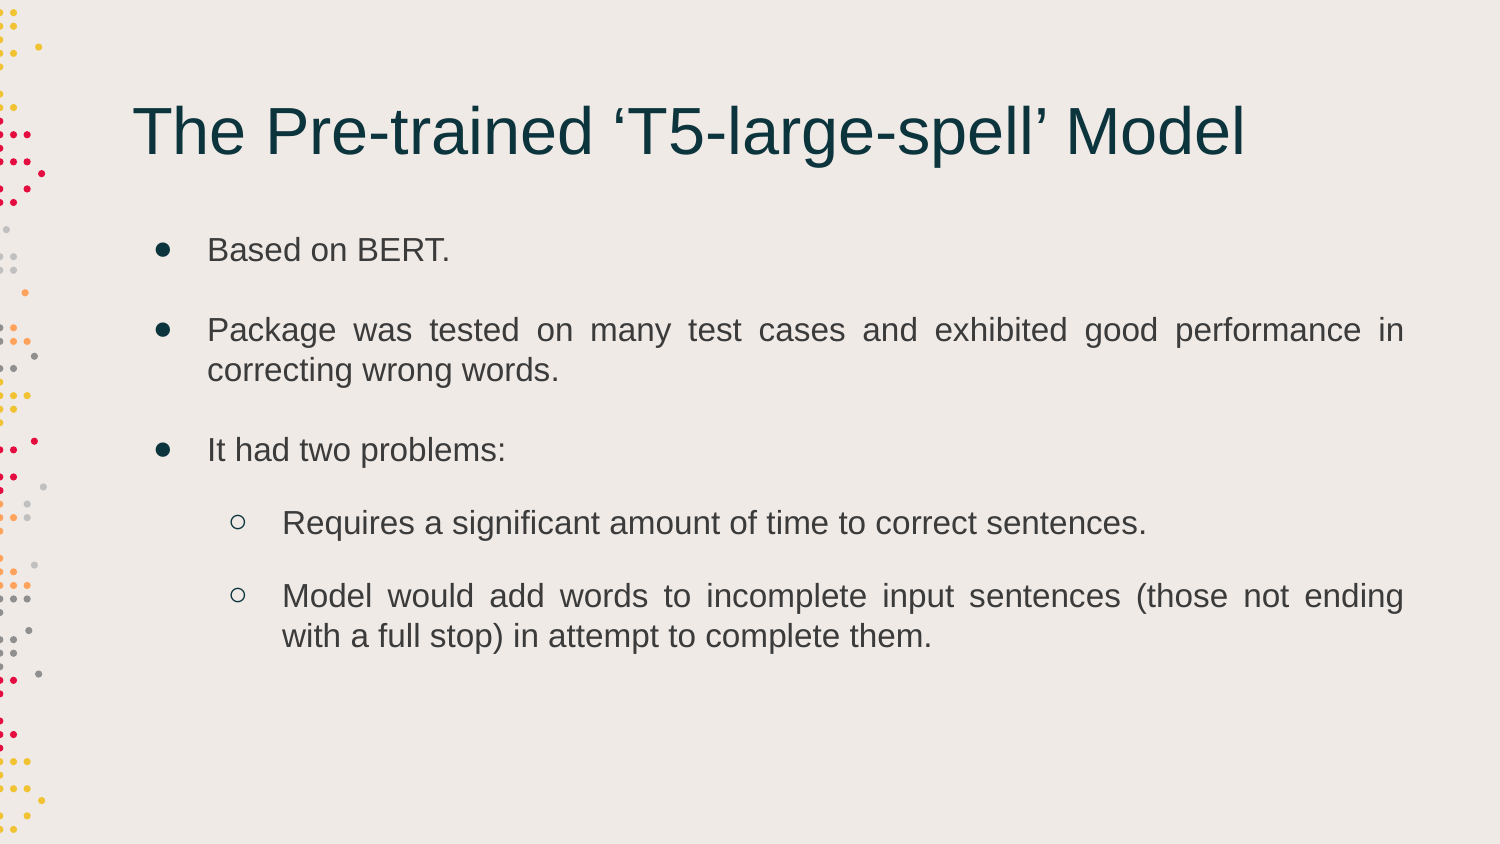

# The Pre-trained ‘T5-large-spell’ Model
Based on BERT.

Package was tested on many test cases and exhibited good performance in correcting wrong words.

It had two problems:
Requires a significant amount of time to correct sentences.
Model would add words to incomplete input sentences (those not ending with a full stop) in attempt to complete them.